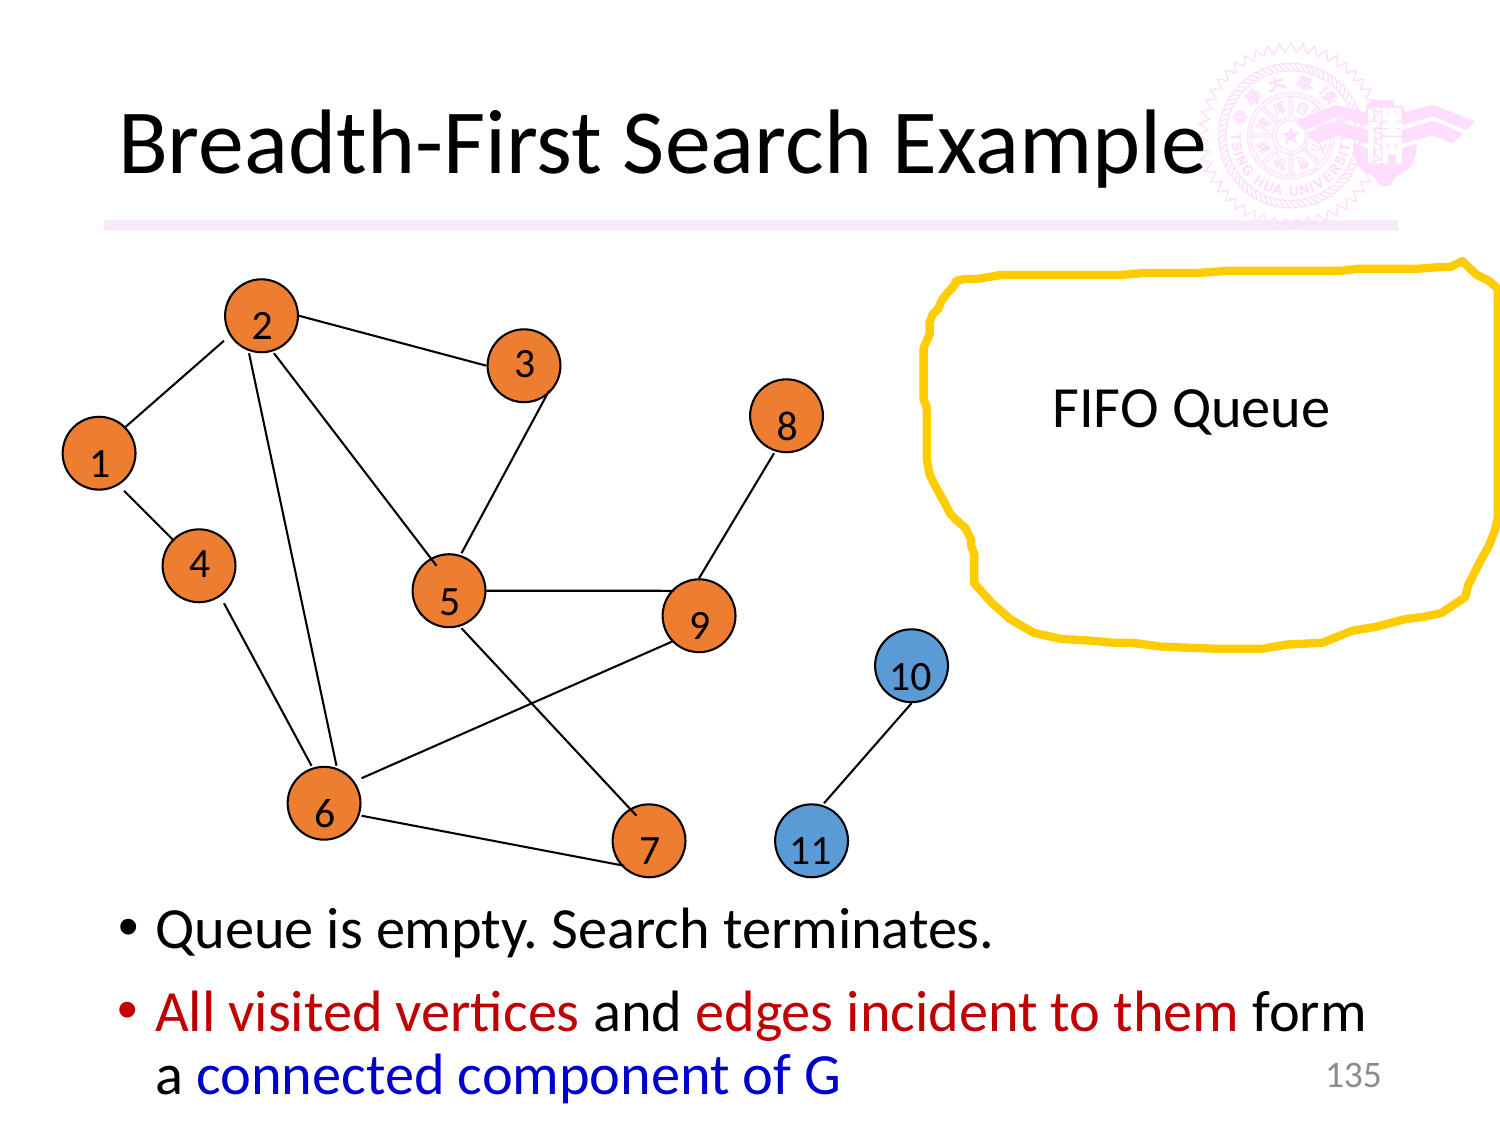

# Breadth-First Search Example

FIFO Queue

2

3

8

1

4

5

9

10

6

7
11
Queue is empty. Search terminates.
All visited vertices and edges incident to them form a connected component of G
135